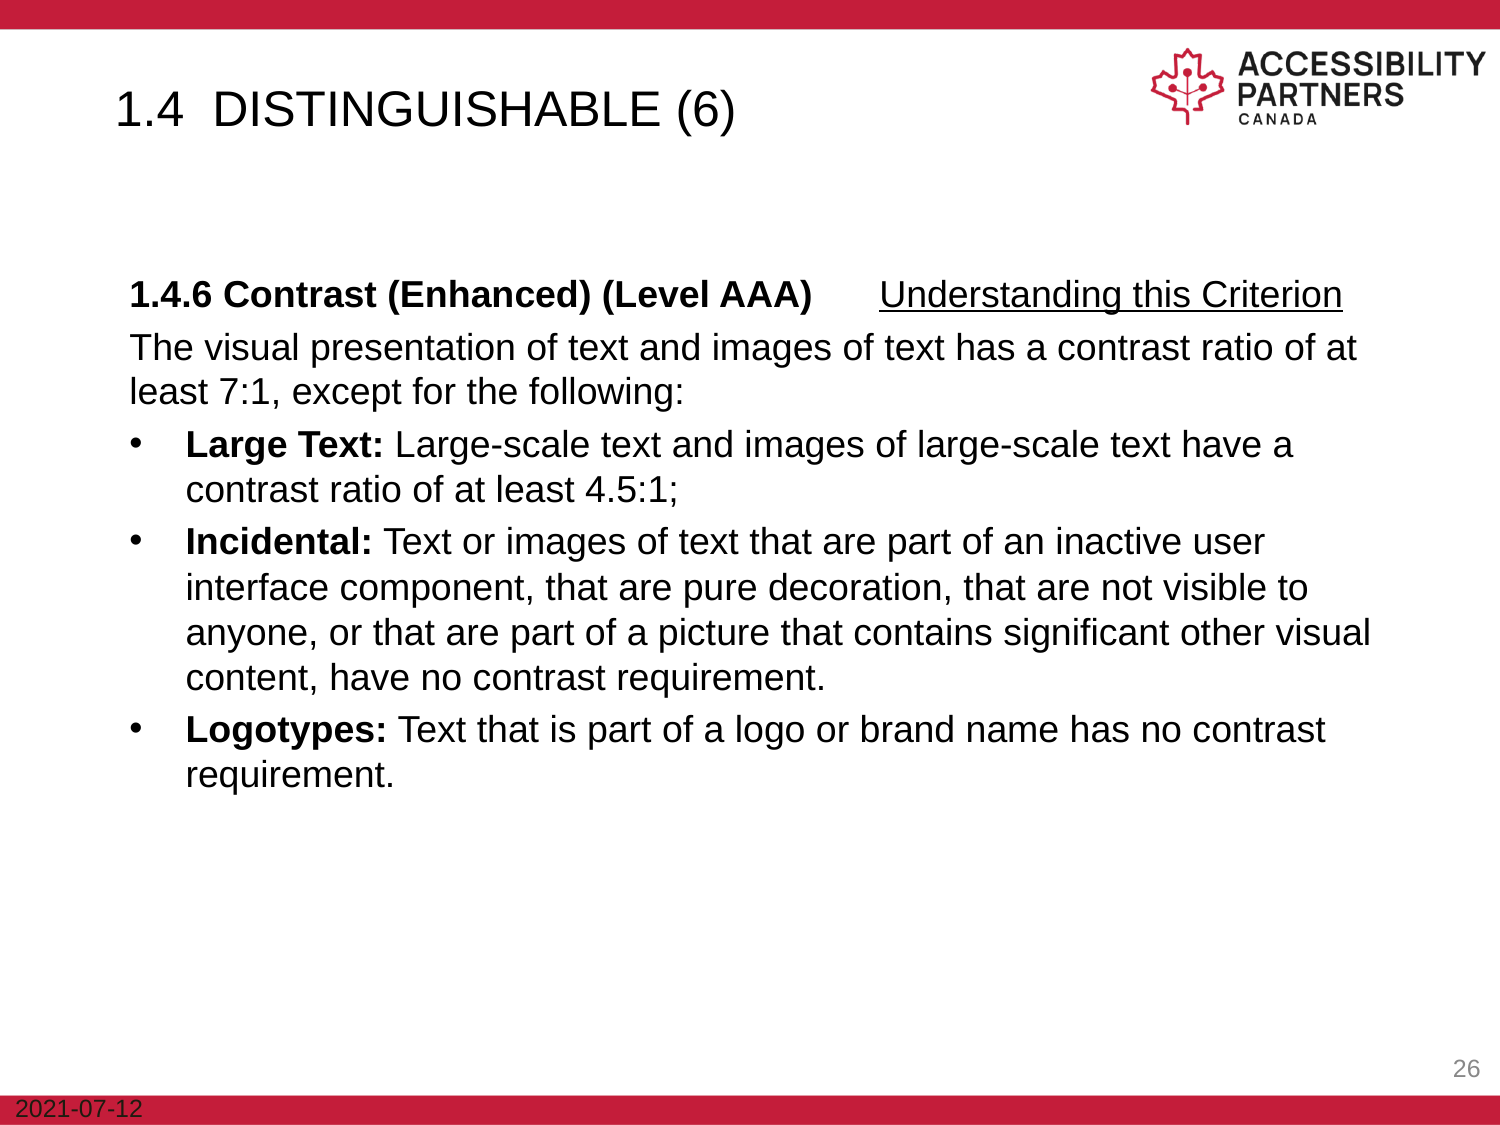

1.4  DISTINGUISHABLE (6)
1.4.6 Contrast (Enhanced) (Level AAA)	Understanding this Criterion
The visual presentation of text and images of text has a contrast ratio of at least 7:1, except for the following:
Large Text: Large-scale text and images of large-scale text have a contrast ratio of at least 4.5:1;
Incidental: Text or images of text that are part of an inactive user interface component, that are pure decoration, that are not visible to anyone, or that are part of a picture that contains significant other visual content, have no contrast requirement.
Logotypes: Text that is part of a logo or brand name has no contrast requirement.

26
2021-07-12